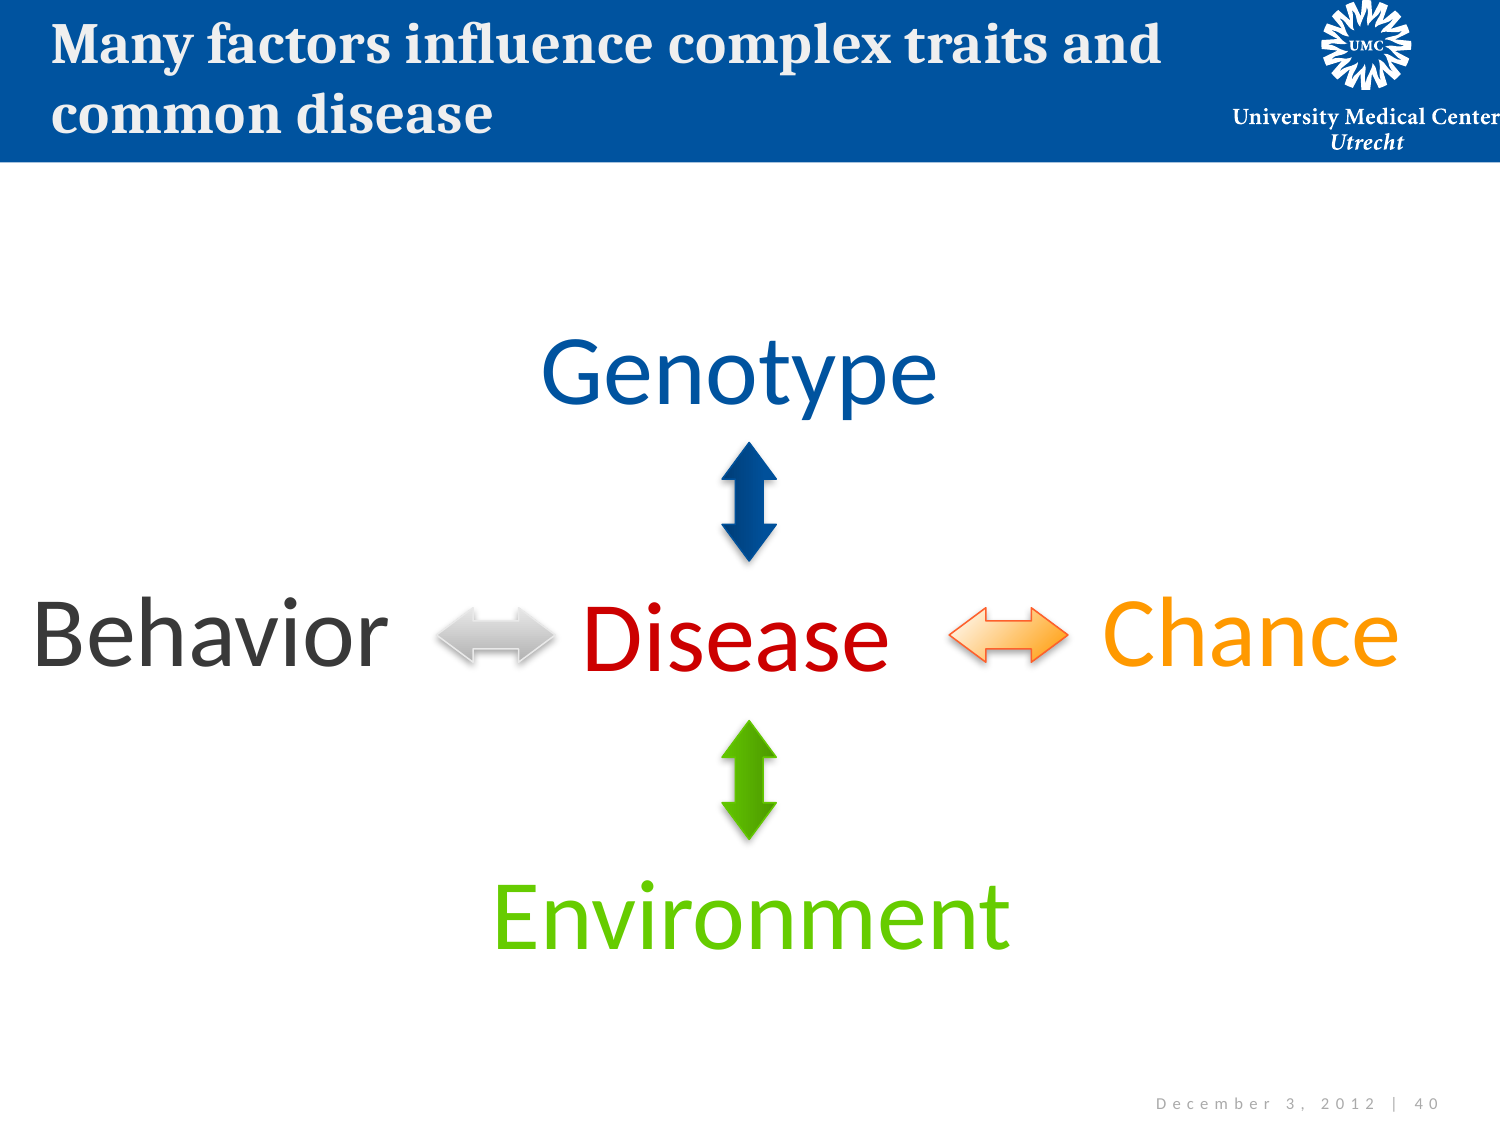

# Many factors influence complex traits and common disease
Genotype

Chance
Behavior
Disease

Environment
December 3, 2012 | 40